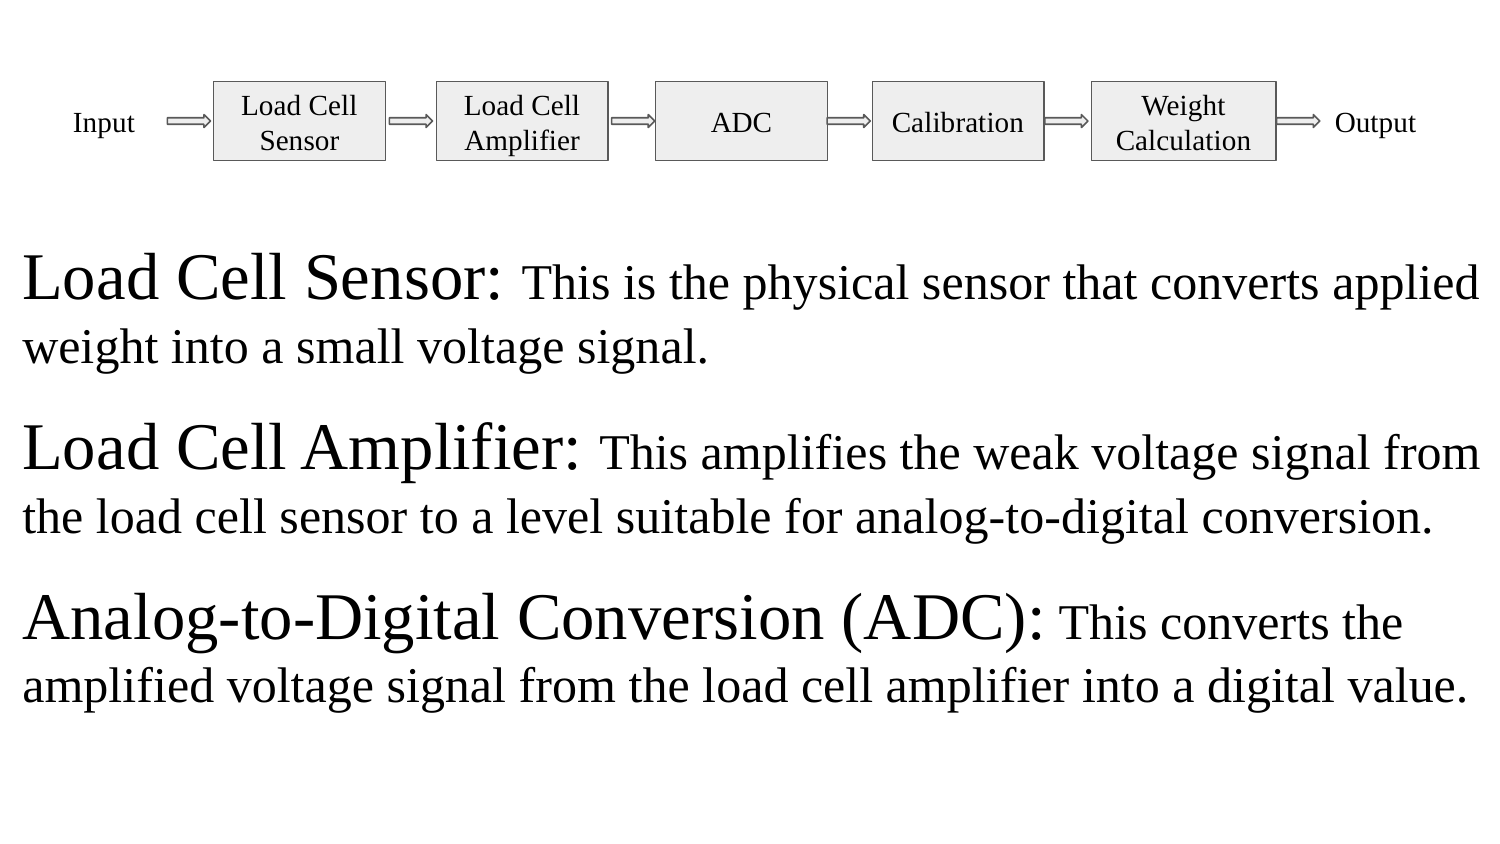

Load Cell Sensor
Load Cell Amplifier
ADC
Calibration
Weight Calculation
Input
Output

Load Cell Sensor: This is the physical sensor that converts applied weight into a small voltage signal.

Load Cell Amplifier: This amplifies the weak voltage signal from the load cell sensor to a level suitable for analog-to-digital conversion.

Analog-to-Digital Conversion (ADC): This converts the amplified voltage signal from the load cell amplifier into a digital value.